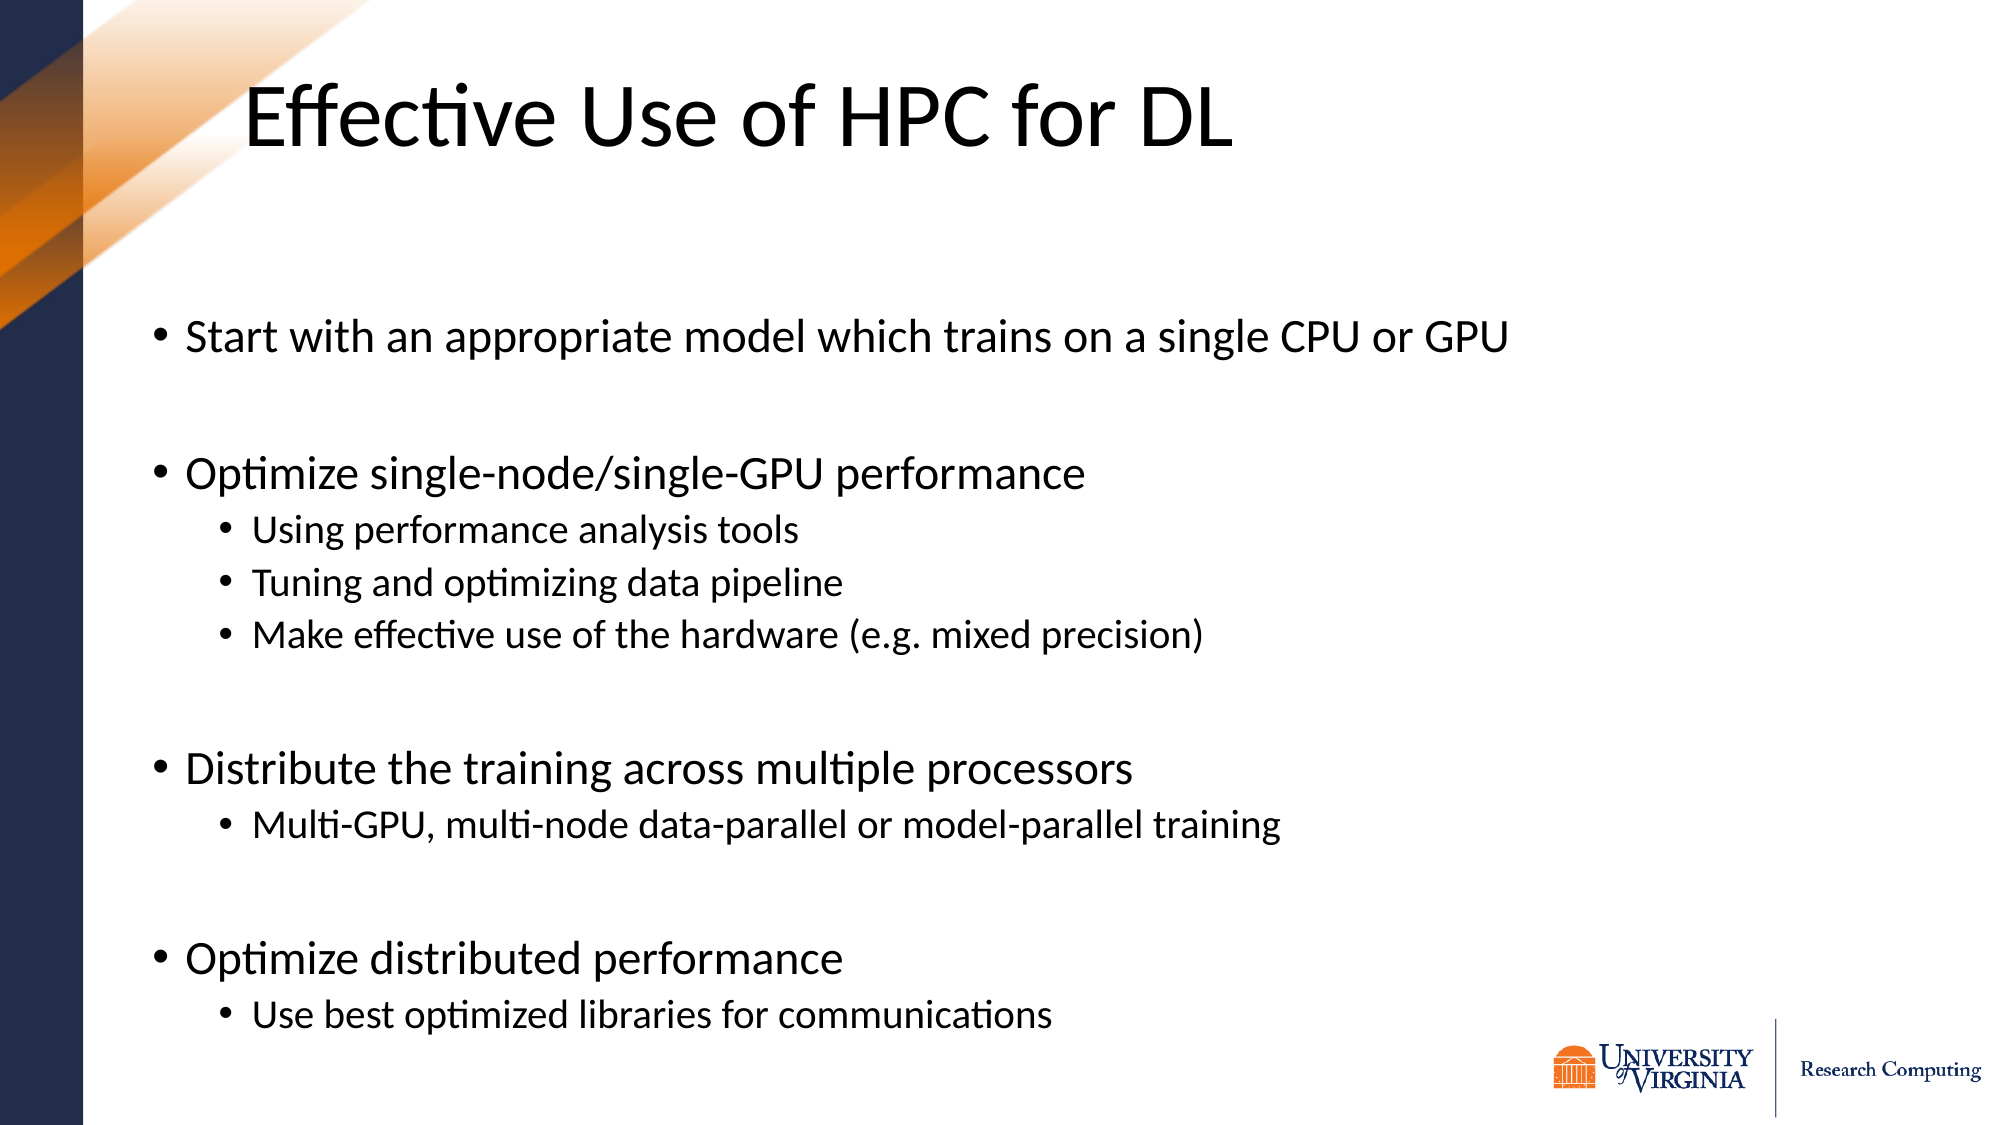

# Effective Use of HPC for DL
Start with an appropriate model which trains on a single CPU or GPU

Optimize single-node/single-GPU performance
Using performance analysis tools
Tuning and optimizing data pipeline
Make effective use of the hardware (e.g. mixed precision)

Distribute the training across multiple processors
Multi-GPU, multi-node data-parallel or model-parallel training

Optimize distributed performance
Use best optimized libraries for communications